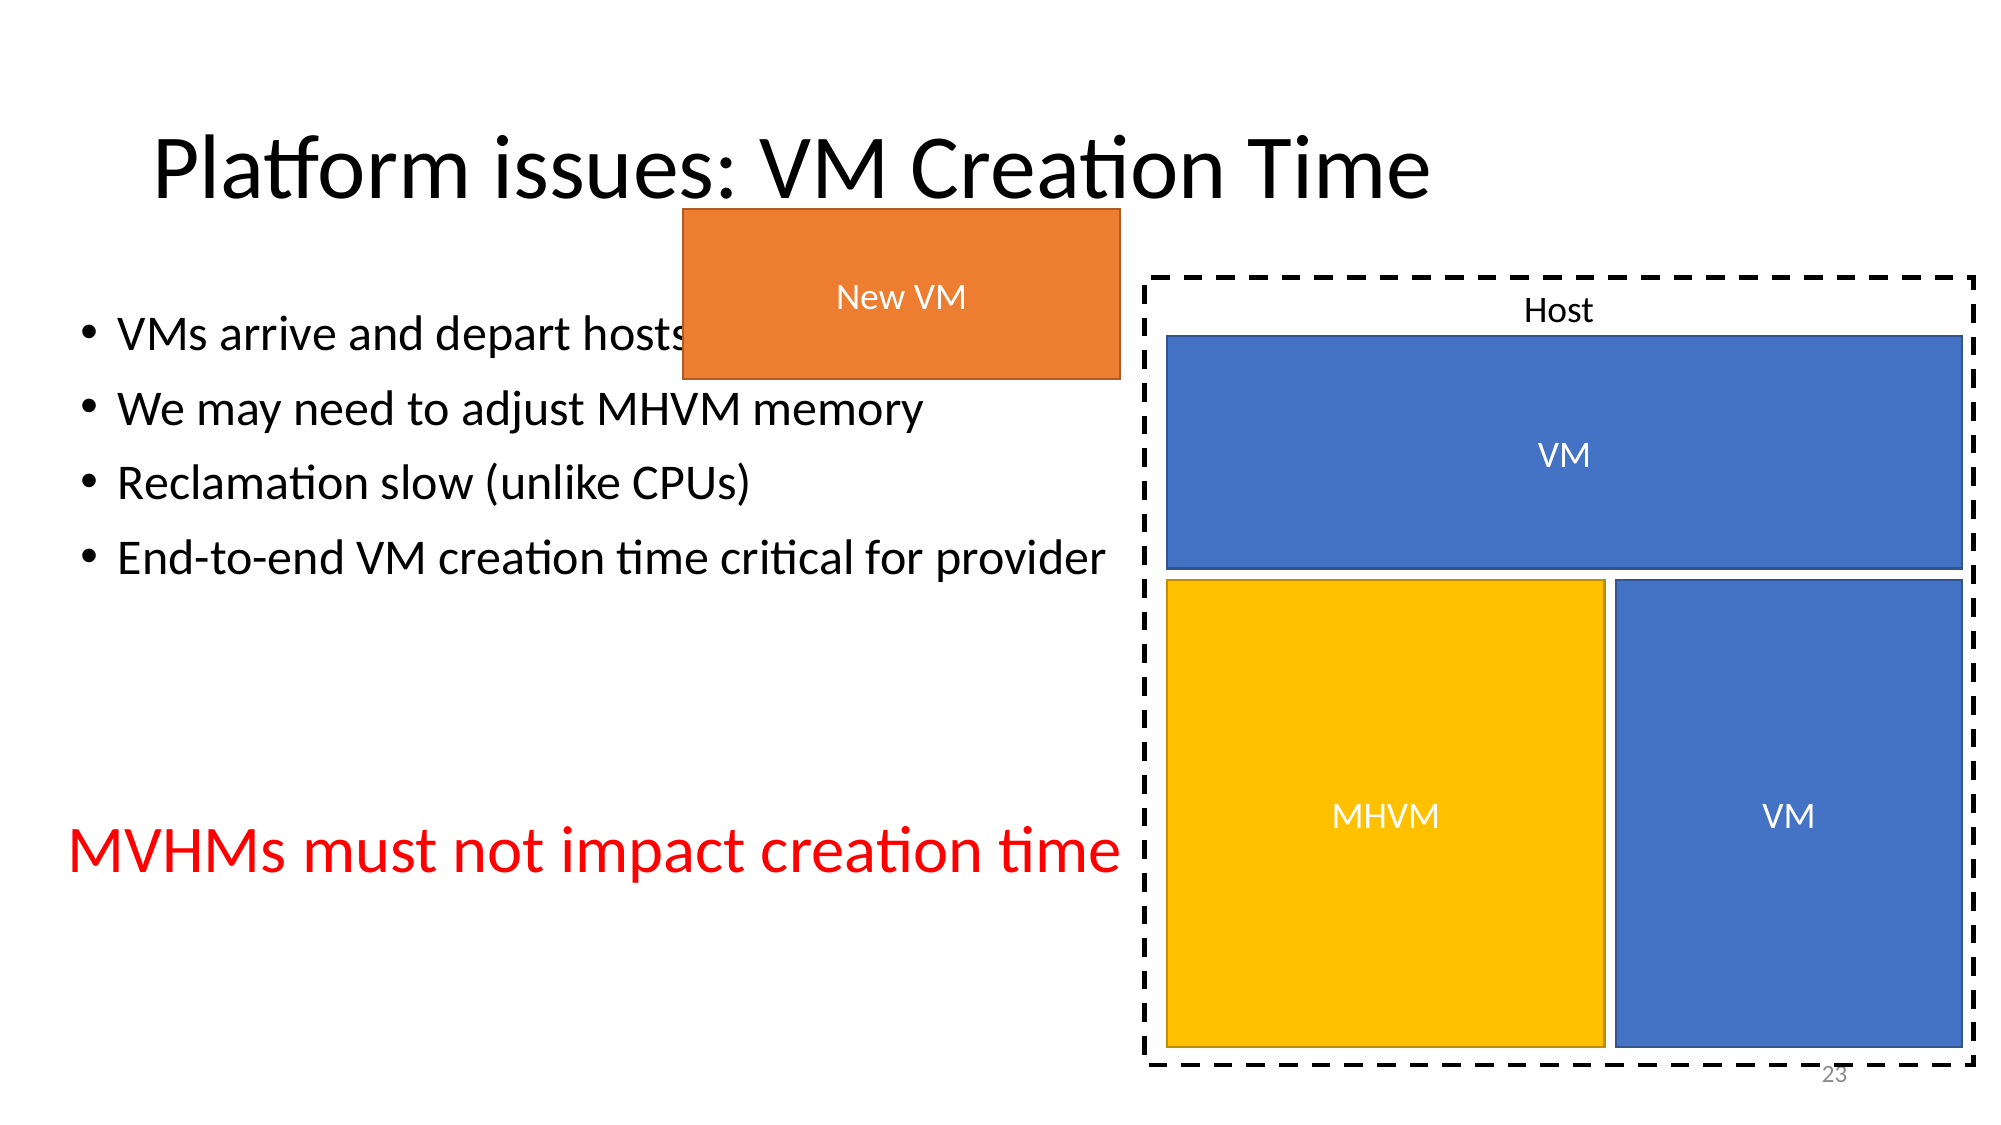

# Platform issues: VM Creation Time
New VM
Host
VMs arrive and depart hosts
We may need to adjust MHVM memory
Reclamation slow (unlike CPUs)
End-to-end VM creation time critical for provider
VM
VM
MHVM
MVHMs must not impact creation time
23